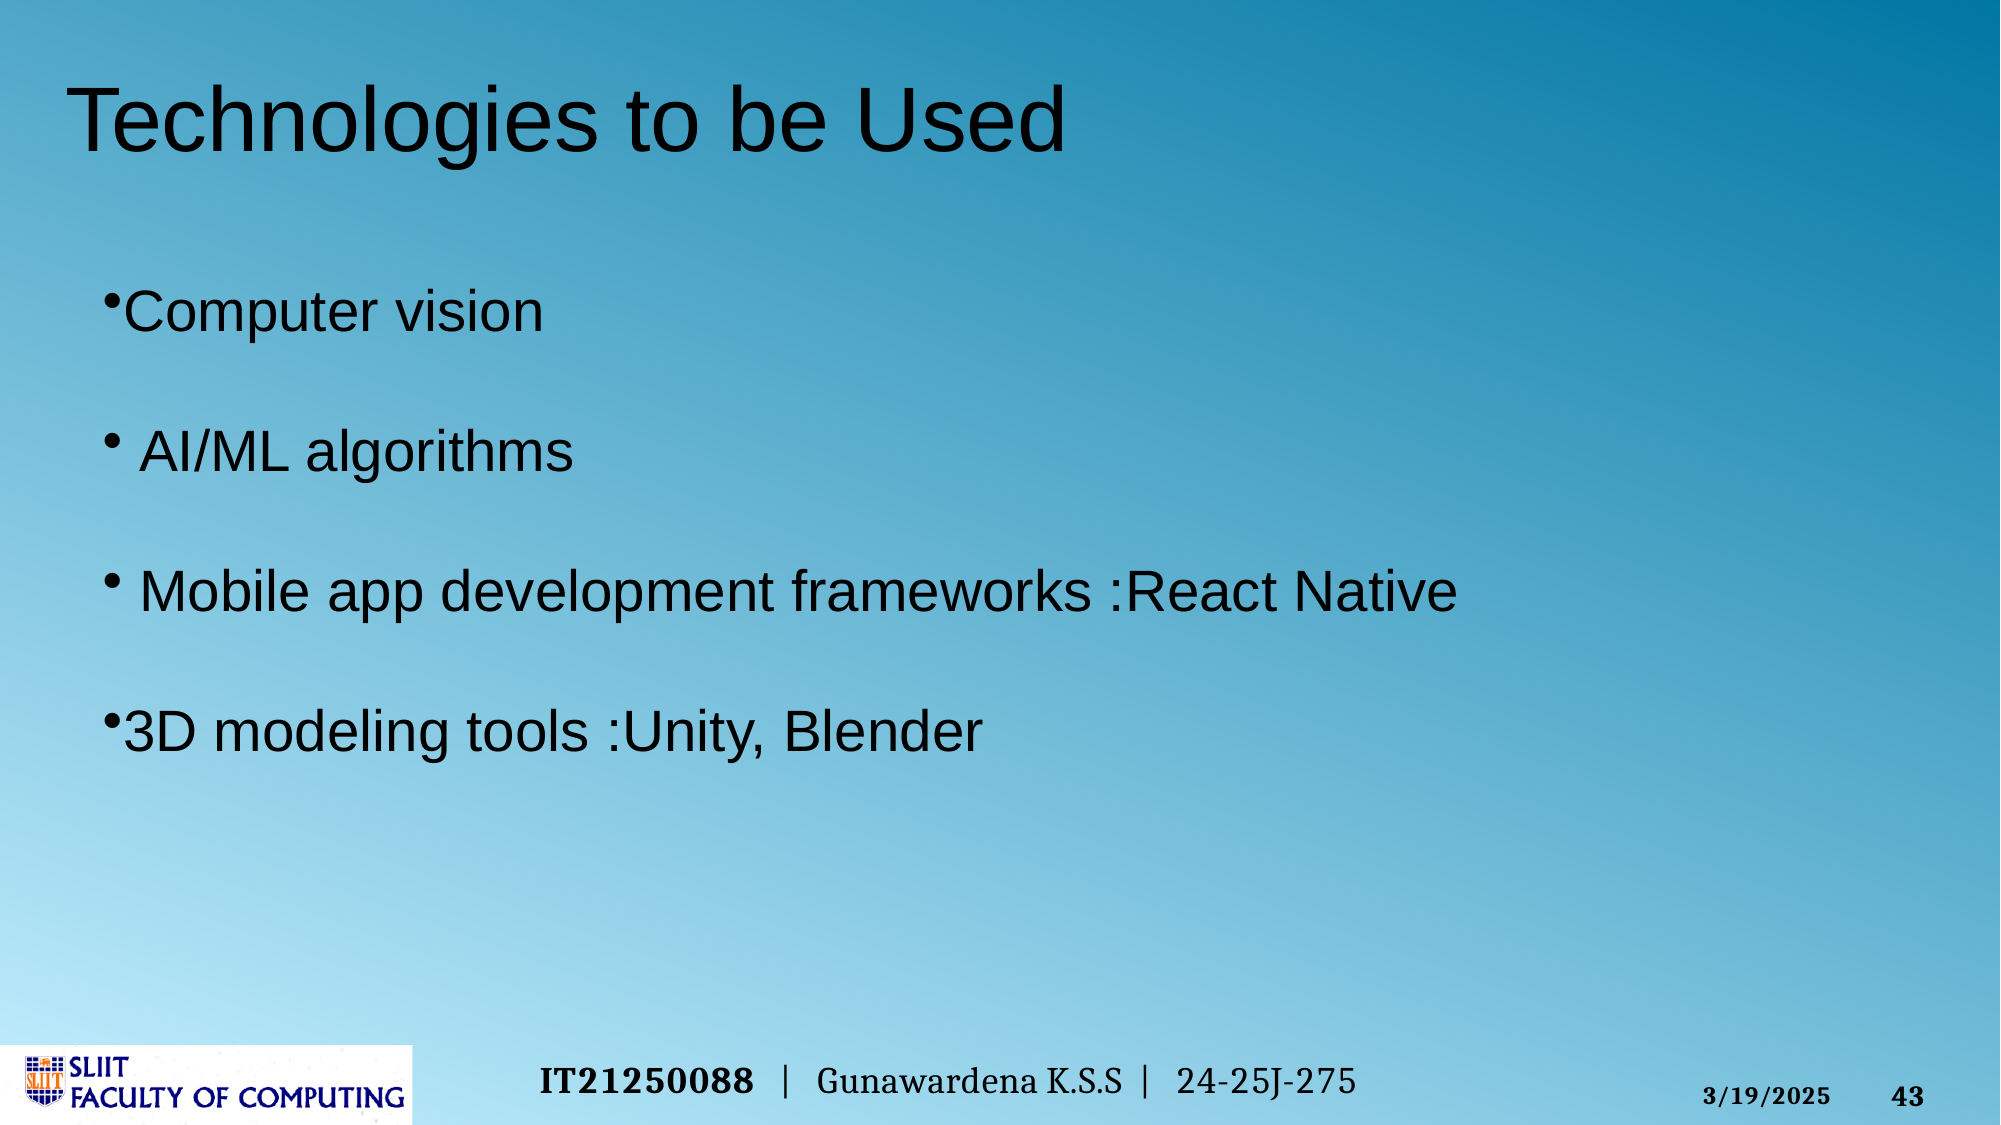

# Technologies to be Used
Computer vision

 AI/ML algorithms

 Mobile app development frameworks :React Native

3D modeling tools :Unity, Blender

IT21250088   |   Gunawardena K.S.S  |   24-25J-275